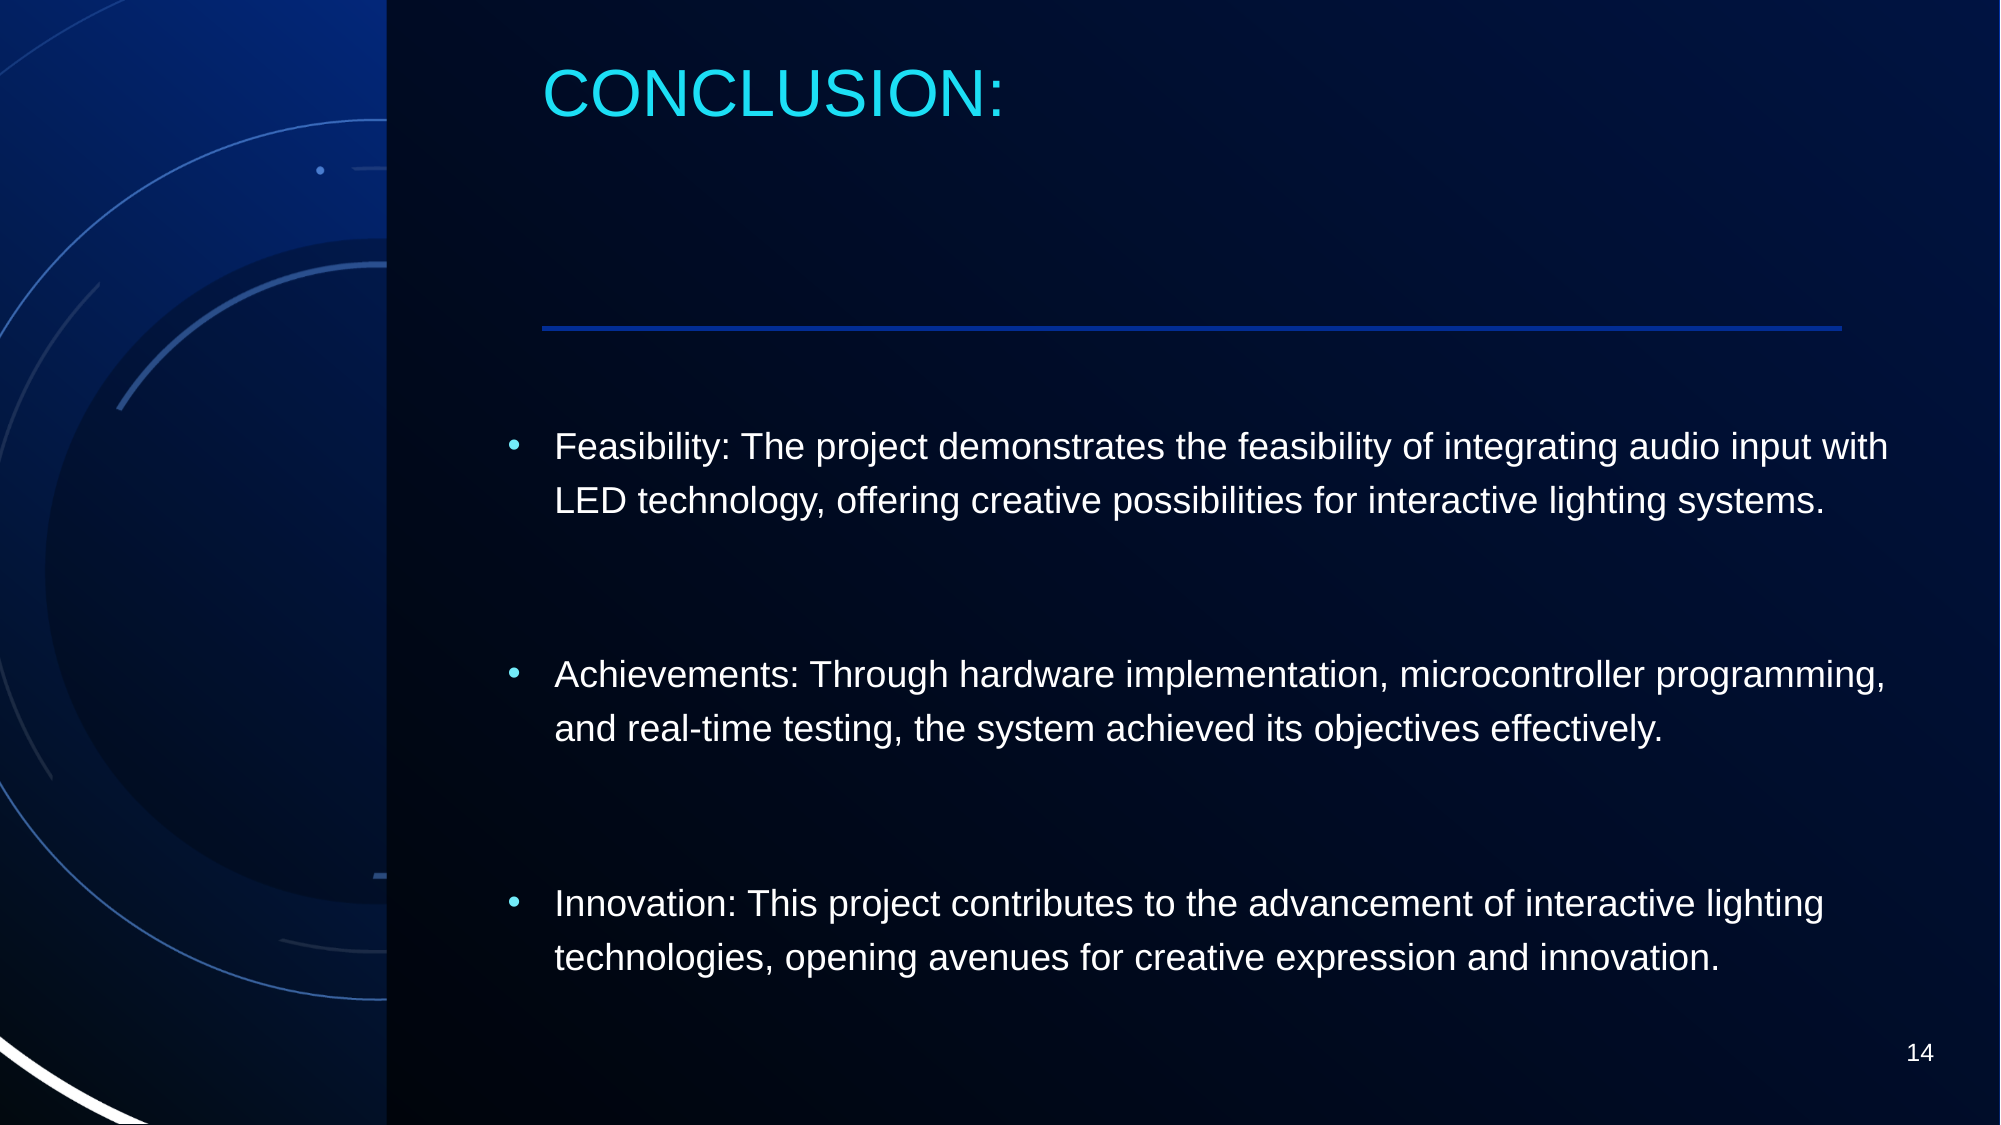

# Conclusion:
Feasibility: The project demonstrates the feasibility of integrating audio input with LED technology, offering creative possibilities for interactive lighting systems.

Achievements: Through hardware implementation, microcontroller programming, and real-time testing, the system achieved its objectives effectively.

Innovation: This project contributes to the advancement of interactive lighting technologies, opening avenues for creative expression and innovation.
14